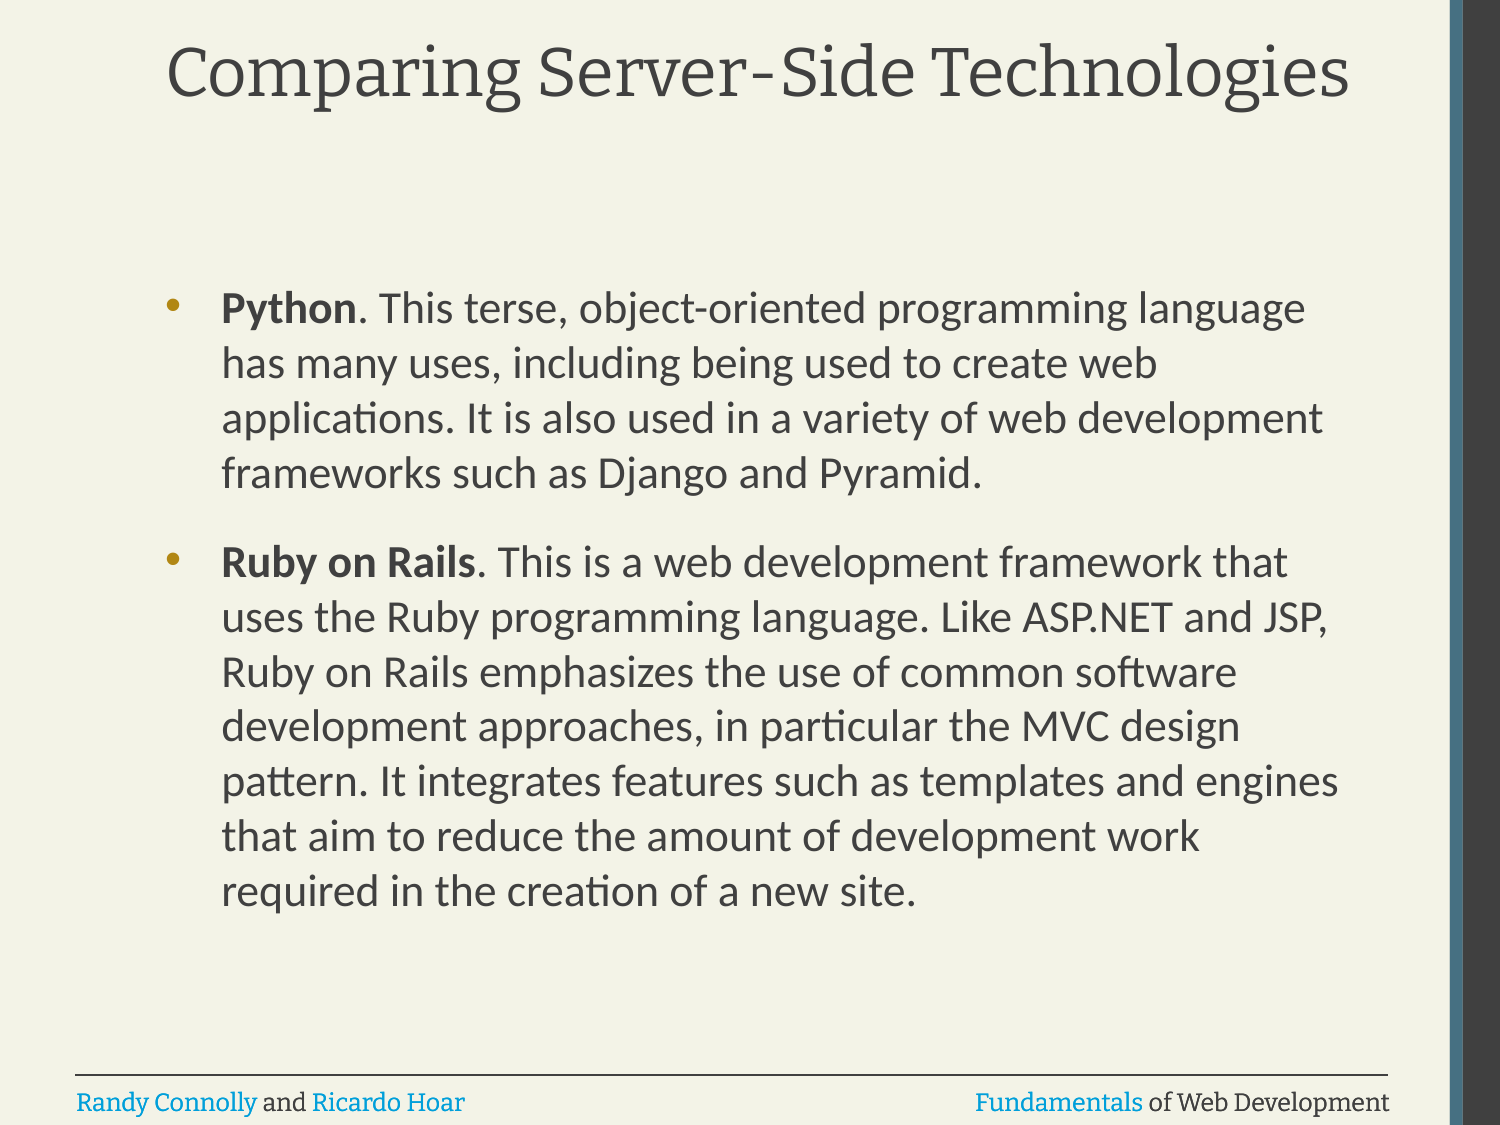

# Comparing Server-Side Technologies

Python. This terse, object-oriented programming language has many uses, including being used to create web applications. It is also used in a variety of web development frameworks such as Django and Pyramid.
Ruby on Rails. This is a web development framework that uses the Ruby programming language. Like ASP.NET and JSP, Ruby on Rails emphasizes the use of common software development approaches, in particular the MVC design pattern. It integrates features such as templates and engines that aim to reduce the amount of development work required in the creation of a new site.